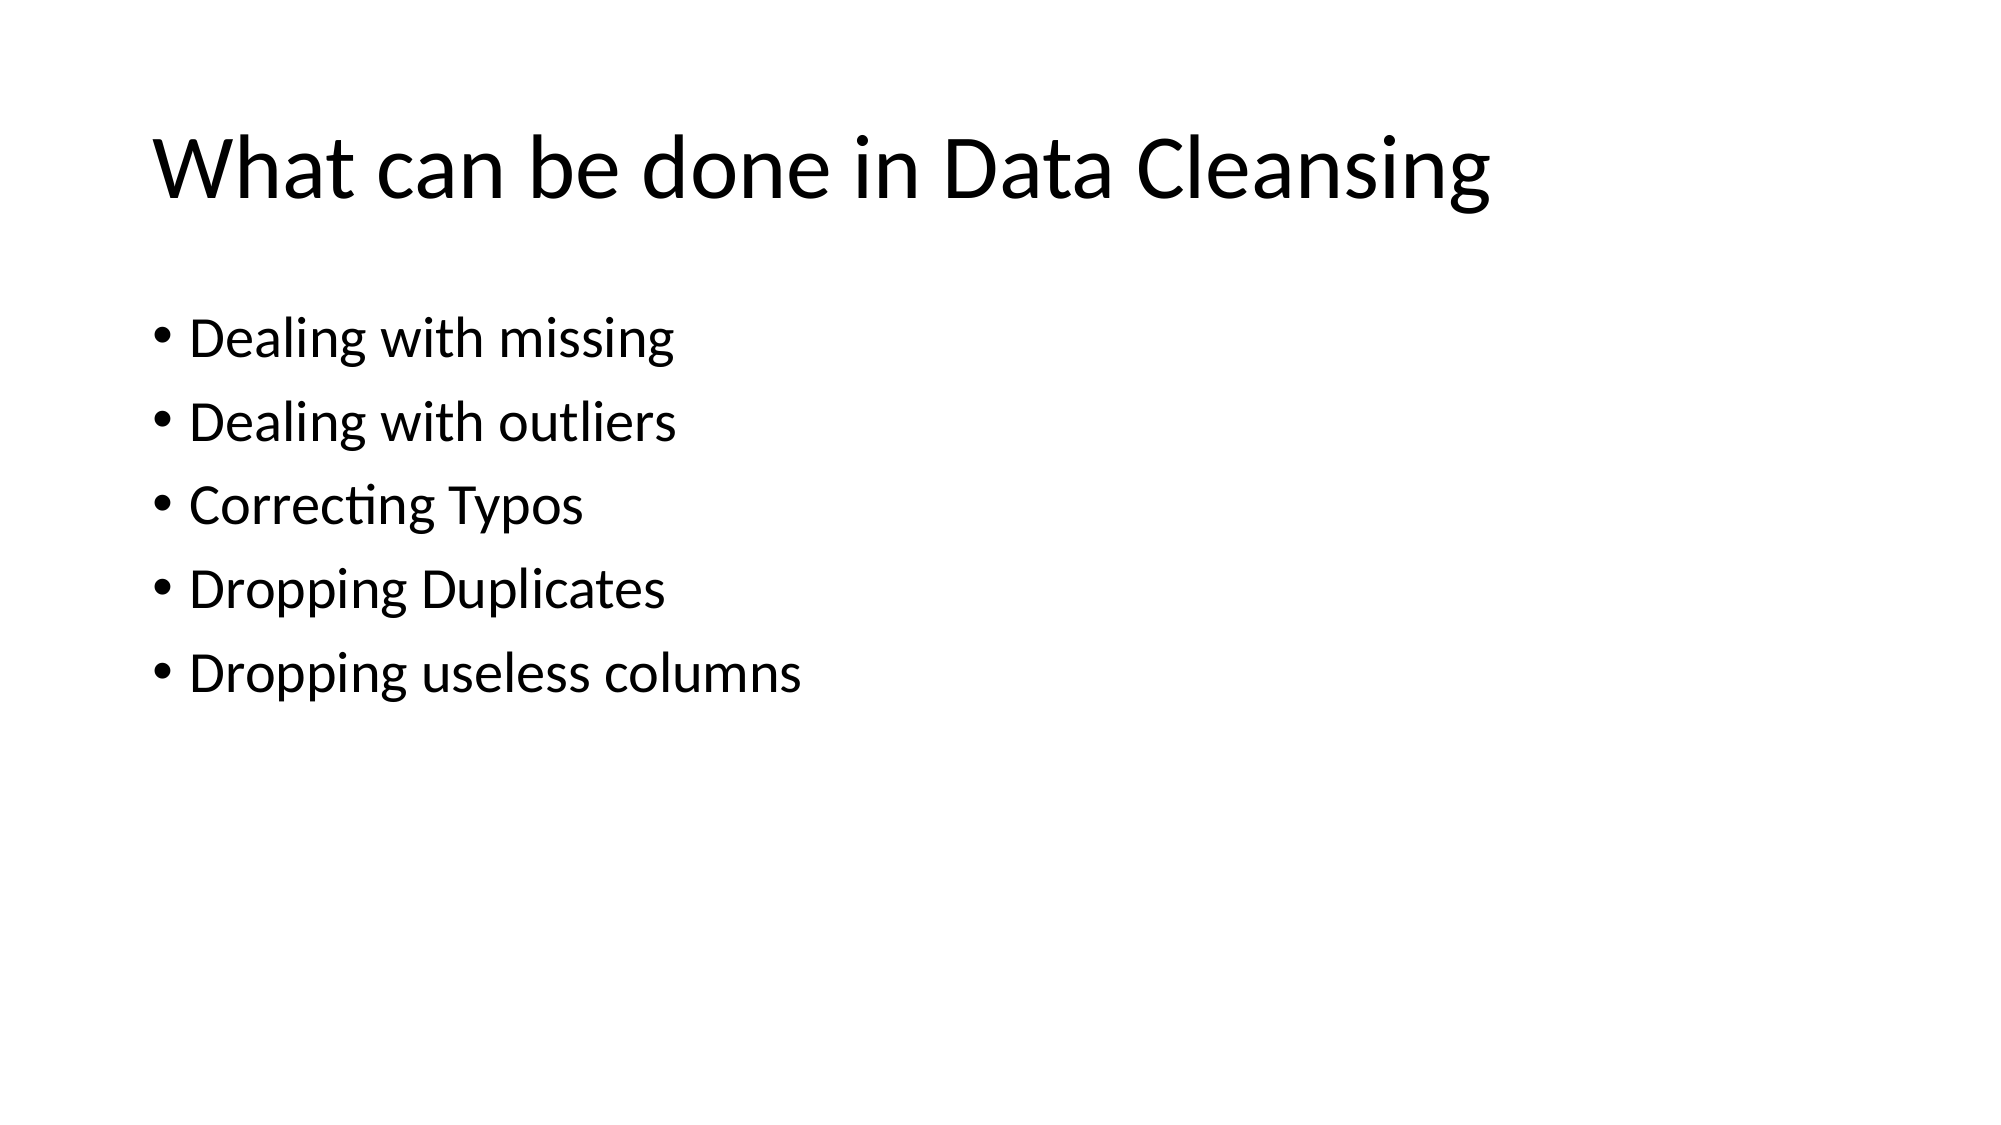

# What can be done in Data Cleansing
Dealing with missing
Dealing with outliers
Correcting Typos
Dropping Duplicates
Dropping useless columns